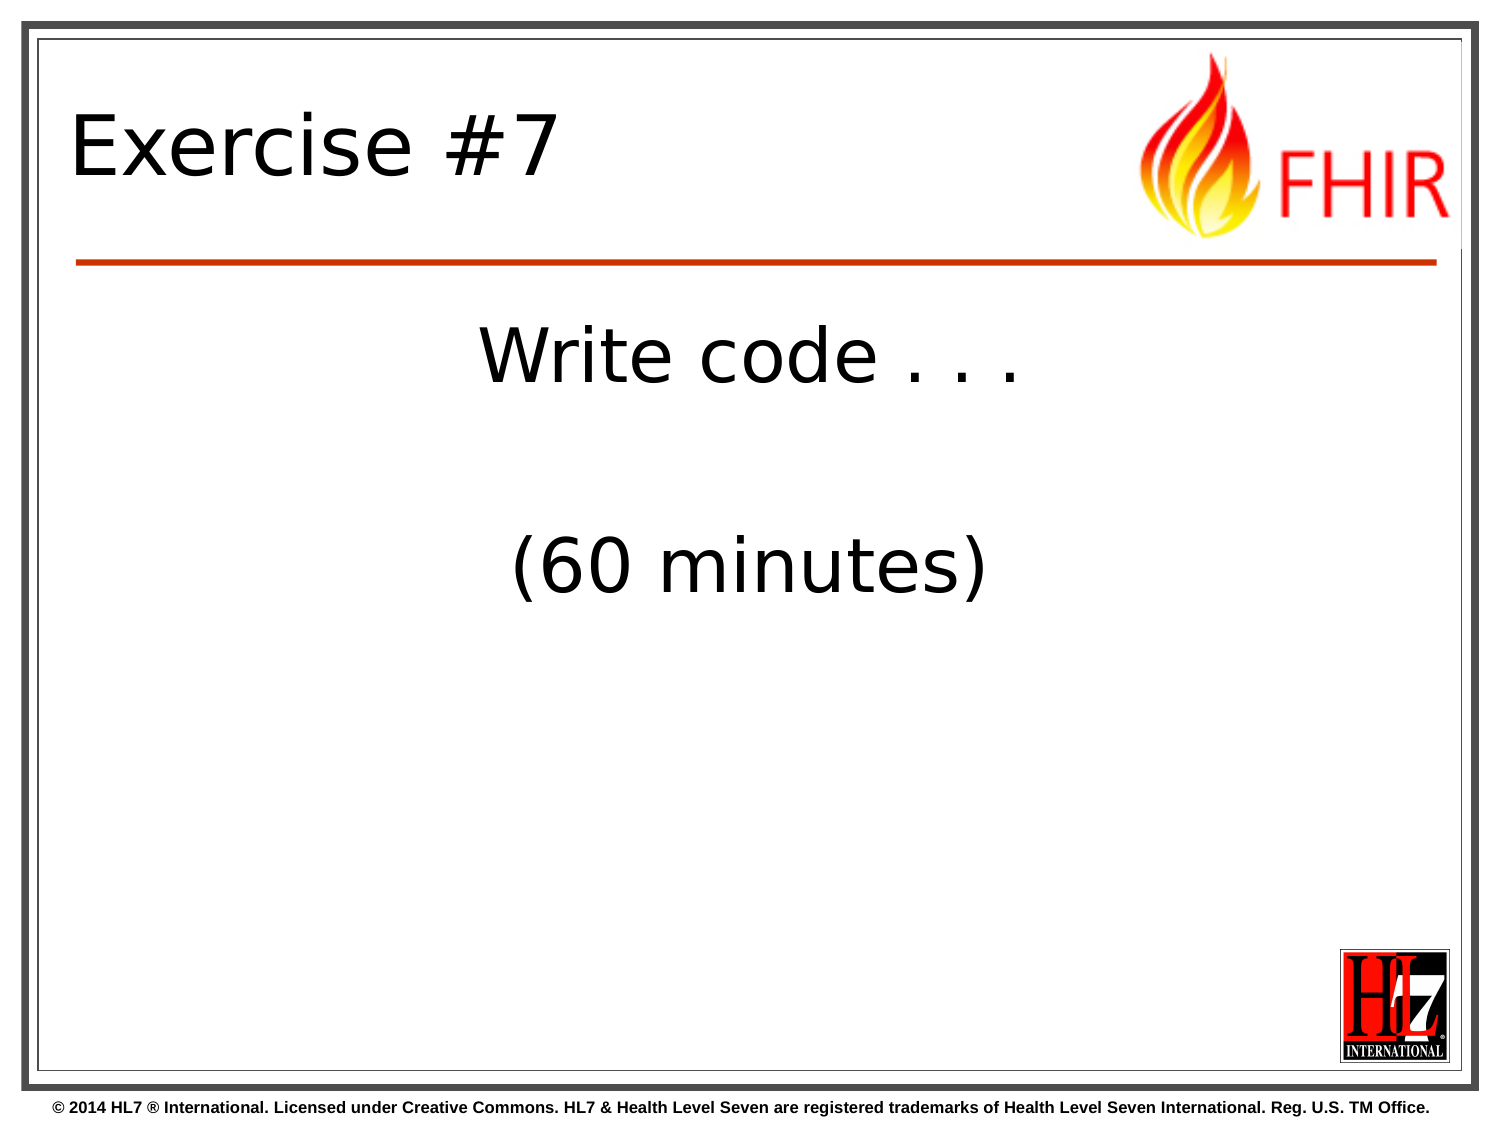

# Exercise #7
Write code . . .

(60 minutes)